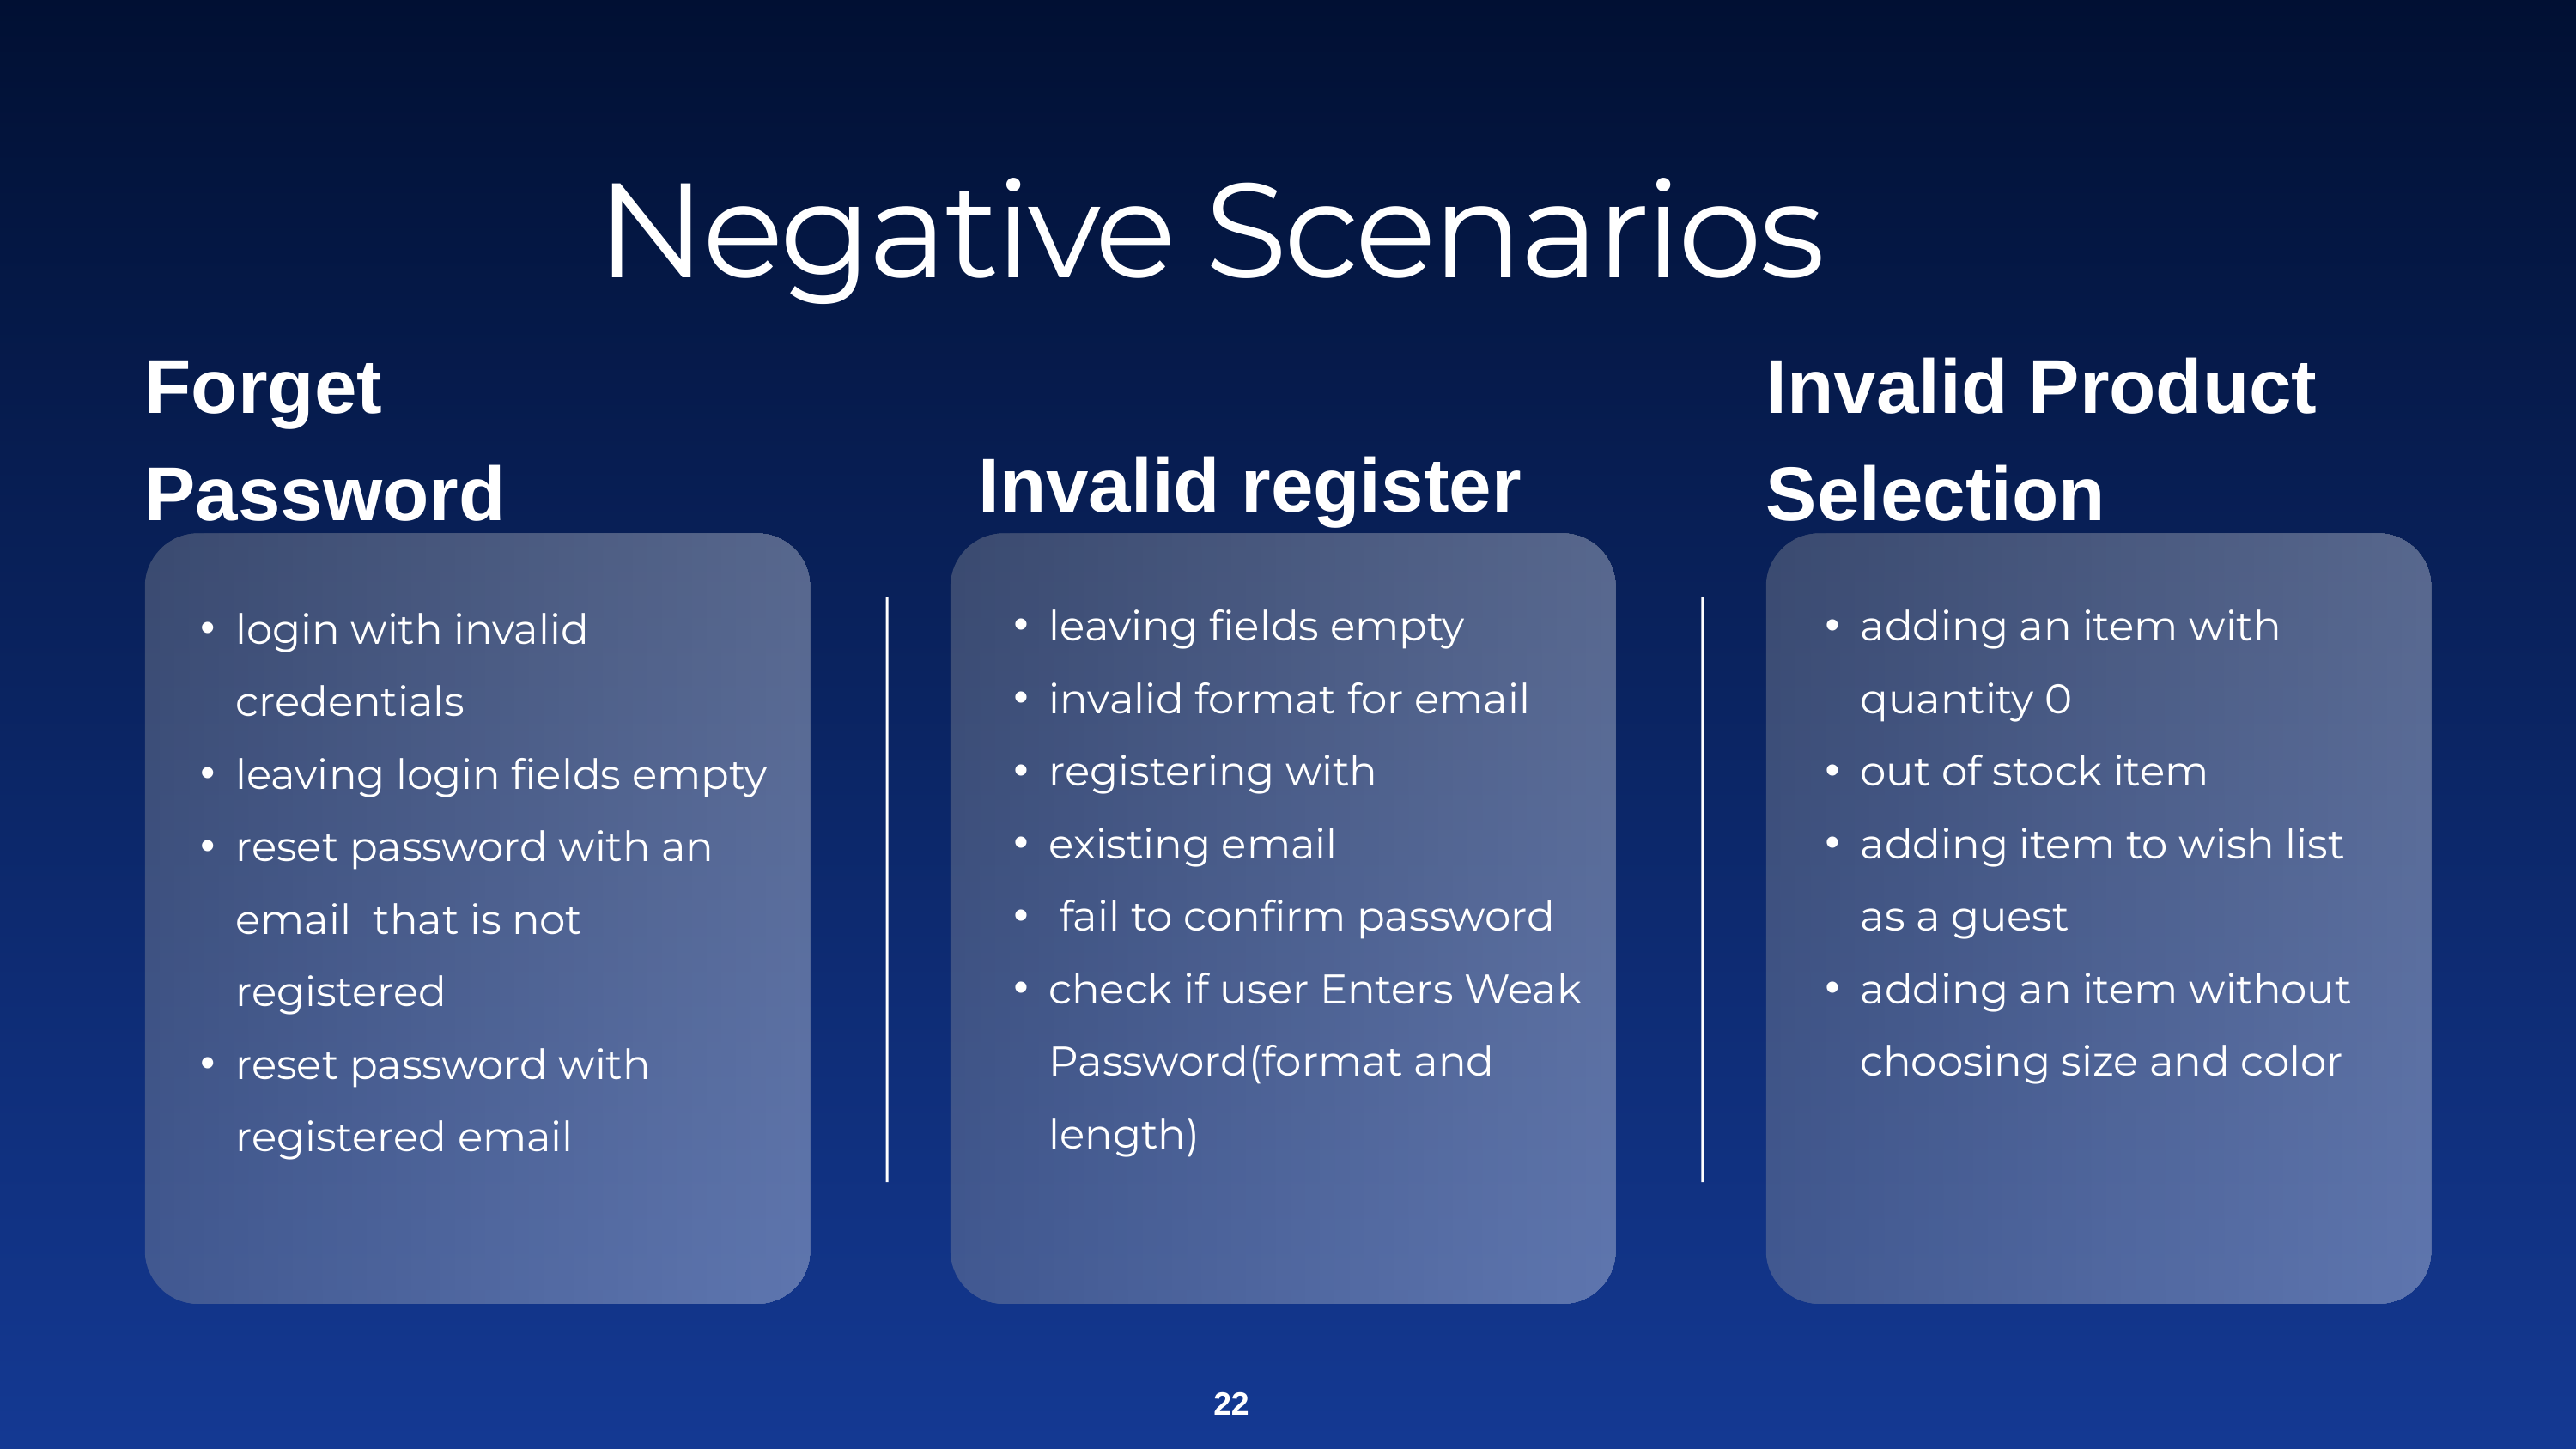

Negative Scenarios
Forget Password
Invalid Product Selection

Invalid register

leaving fields empty
invalid format for email
registering with
existing email
 fail to confirm password
check if user Enters Weak Password(format and length)
adding an item with quantity 0
out of stock item
adding item to wish list as a guest
adding an item without choosing size and color
login with invalid credentials
leaving login fields empty
reset password with an email  that is not registered
reset password with registered email

22